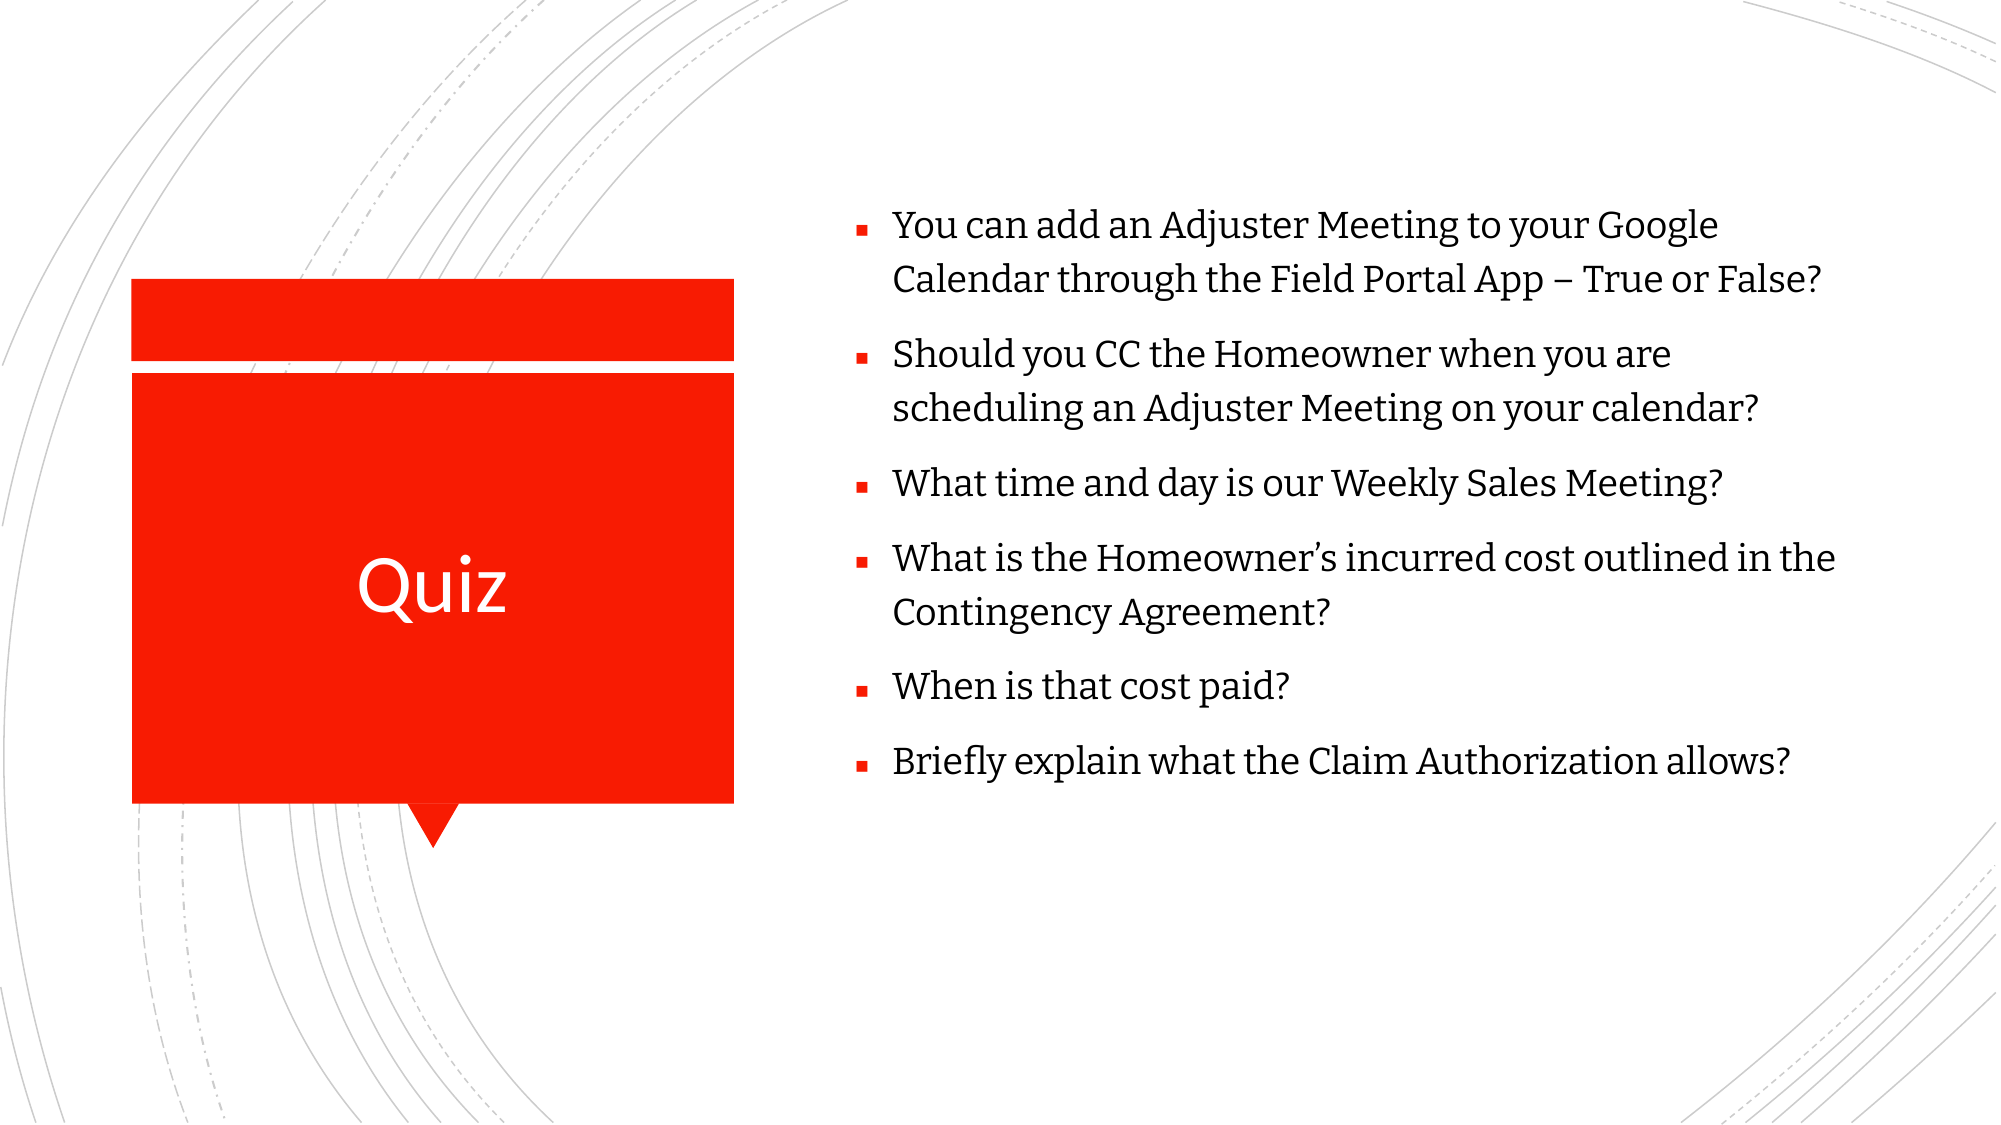

You can add an Adjuster Meeting to your Google Calendar through the Field Portal App – True or False?
Should you CC the Homeowner when you are scheduling an Adjuster Meeting on your calendar?
What time and day is our Weekly Sales Meeting?
What is the Homeowner’s incurred cost outlined in the Contingency Agreement?
When is that cost paid?
Briefly explain what the Claim Authorization allows?

# Quiz